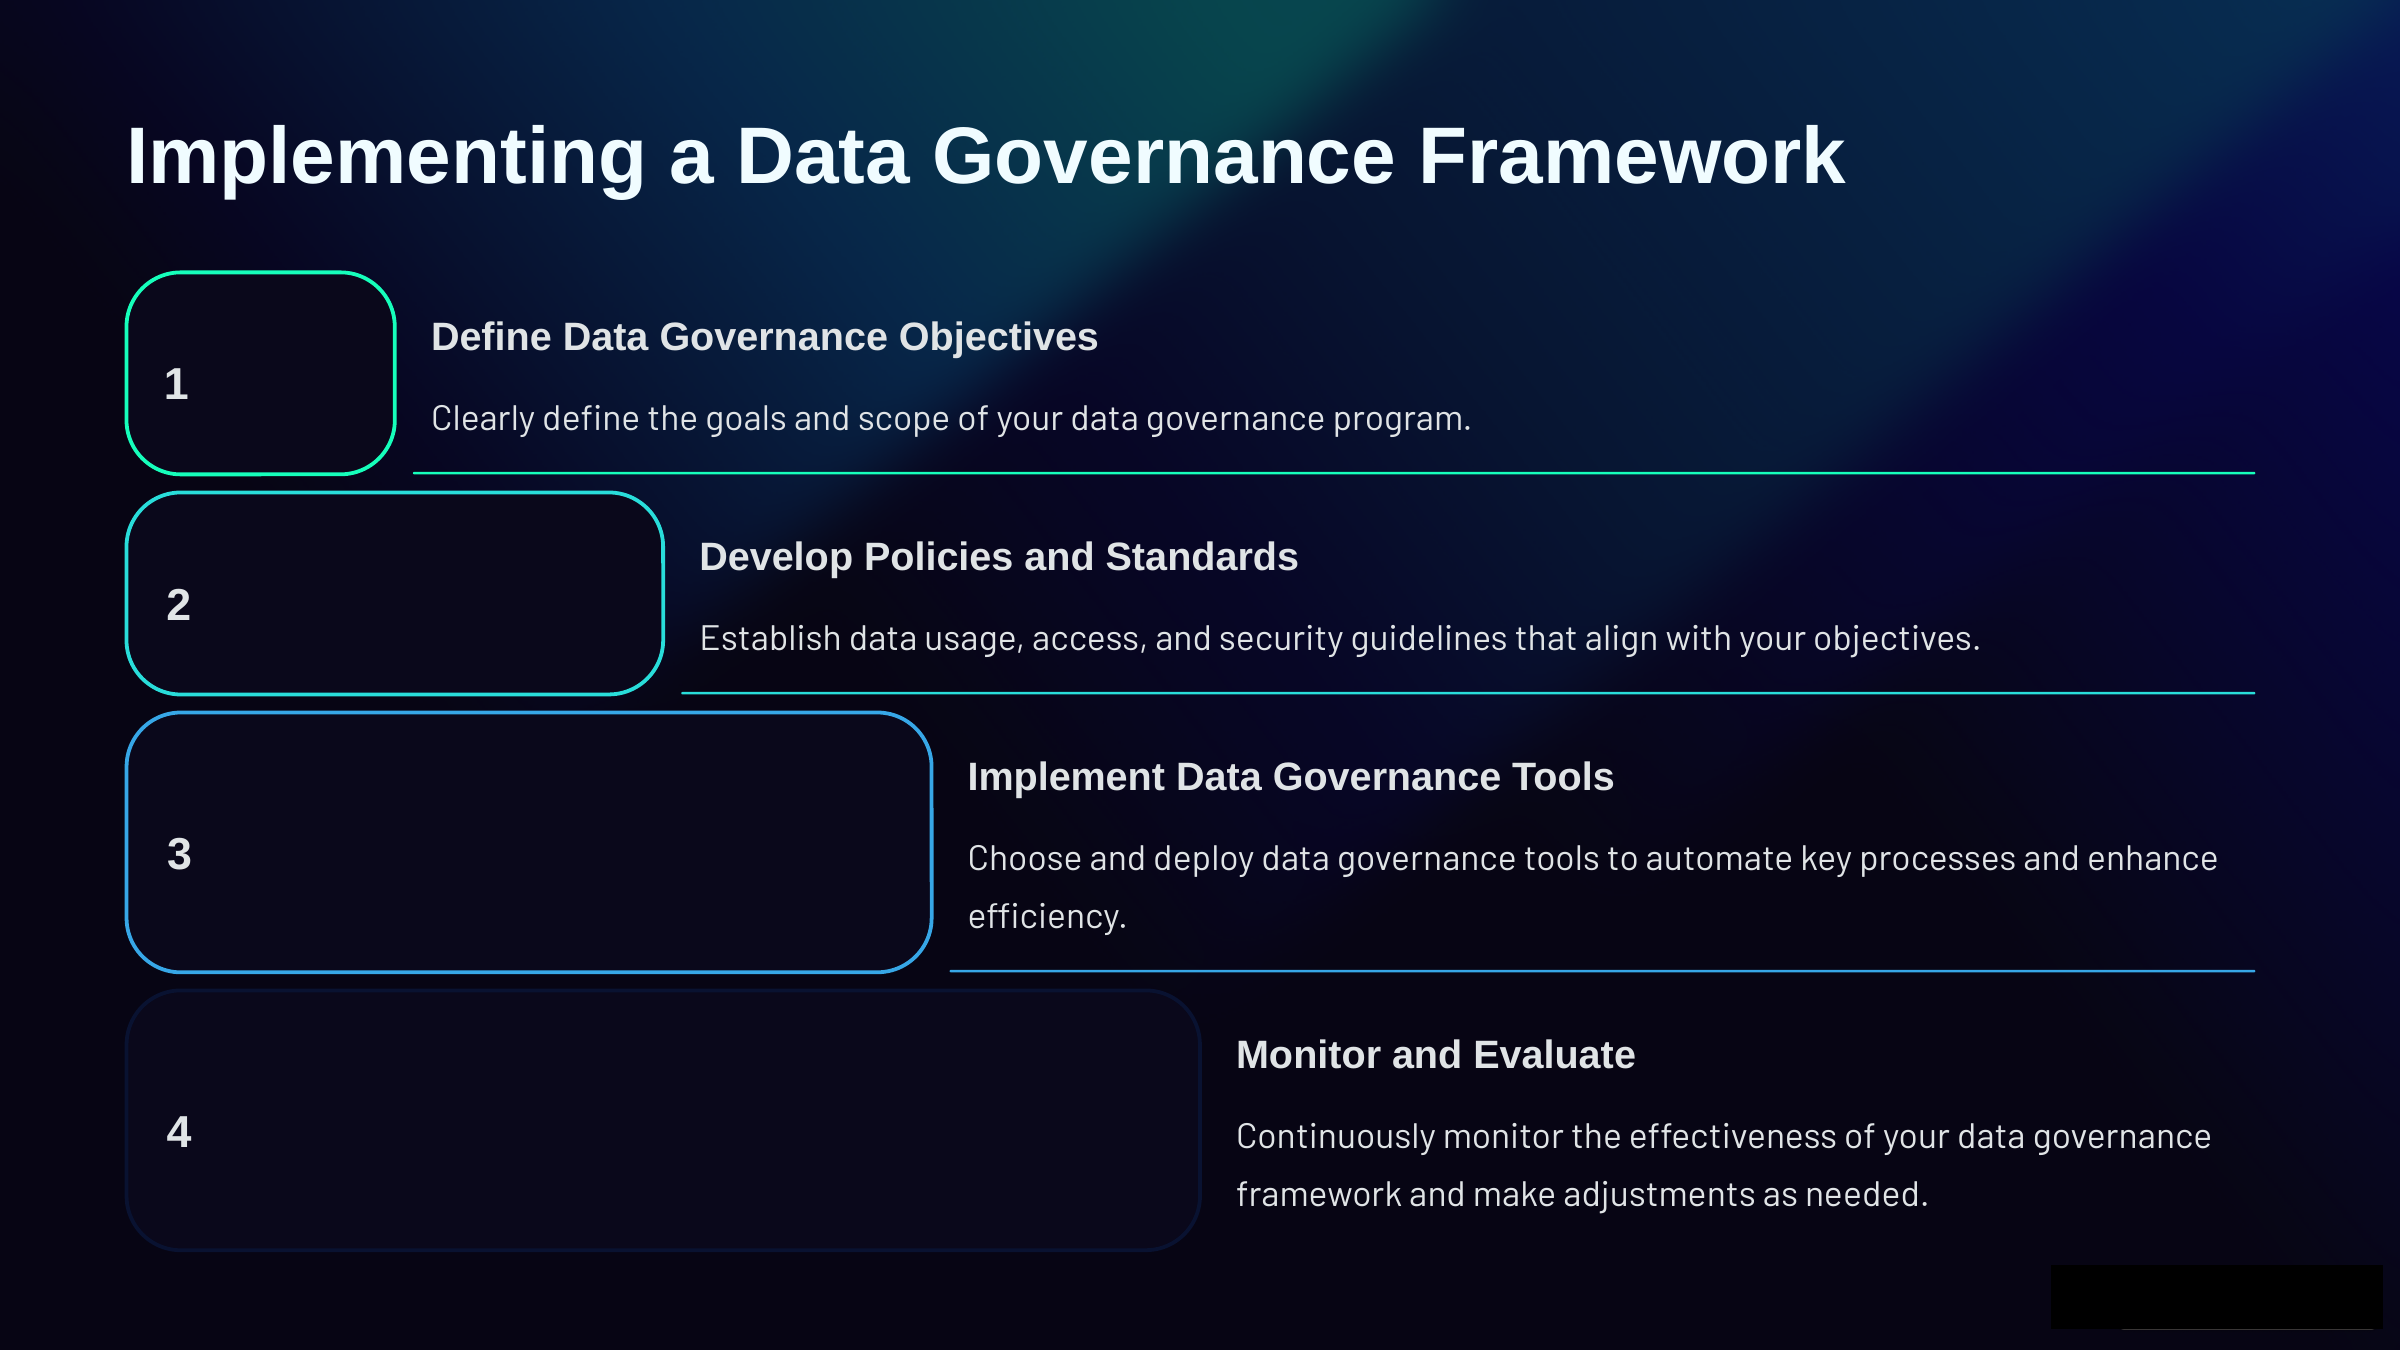

Implementing a Data Governance Framework

Define Data Governance Objectives
1
Clearly define the goals and scope of your data governance program.

Develop Policies and Standards
2
Establish data usage, access, and security guidelines that align with your objectives.

Implement Data Governance Tools
3
Choose and deploy data governance tools to automate key processes and enhance efficiency.

Monitor and Evaluate
4
Continuously monitor the effectiveness of your data governance framework and make adjustments as needed.